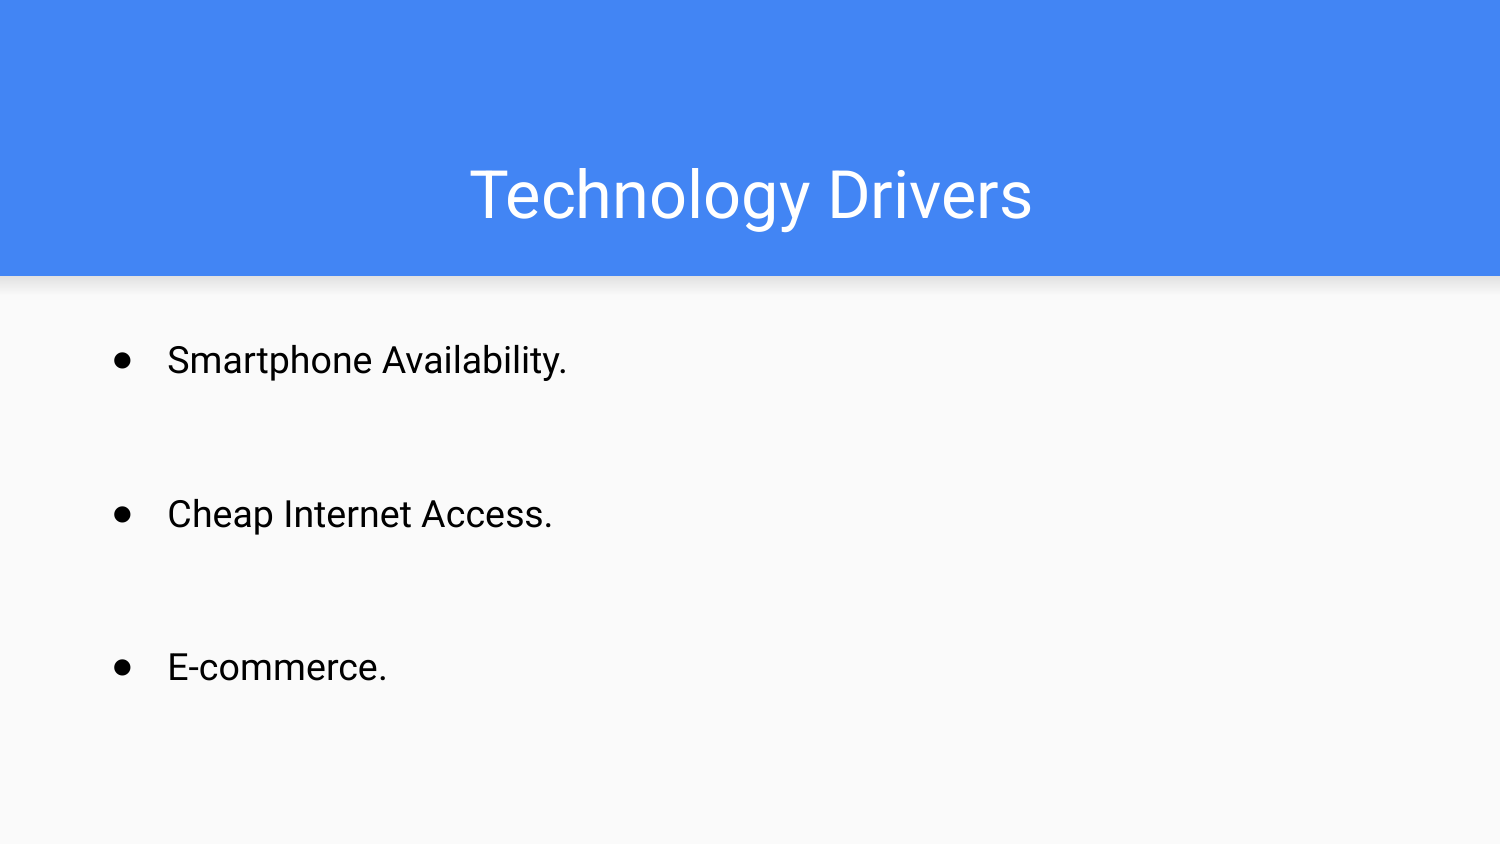

# Technology Drivers
Smartphone Availability.

Cheap Internet Access.

E-commerce.